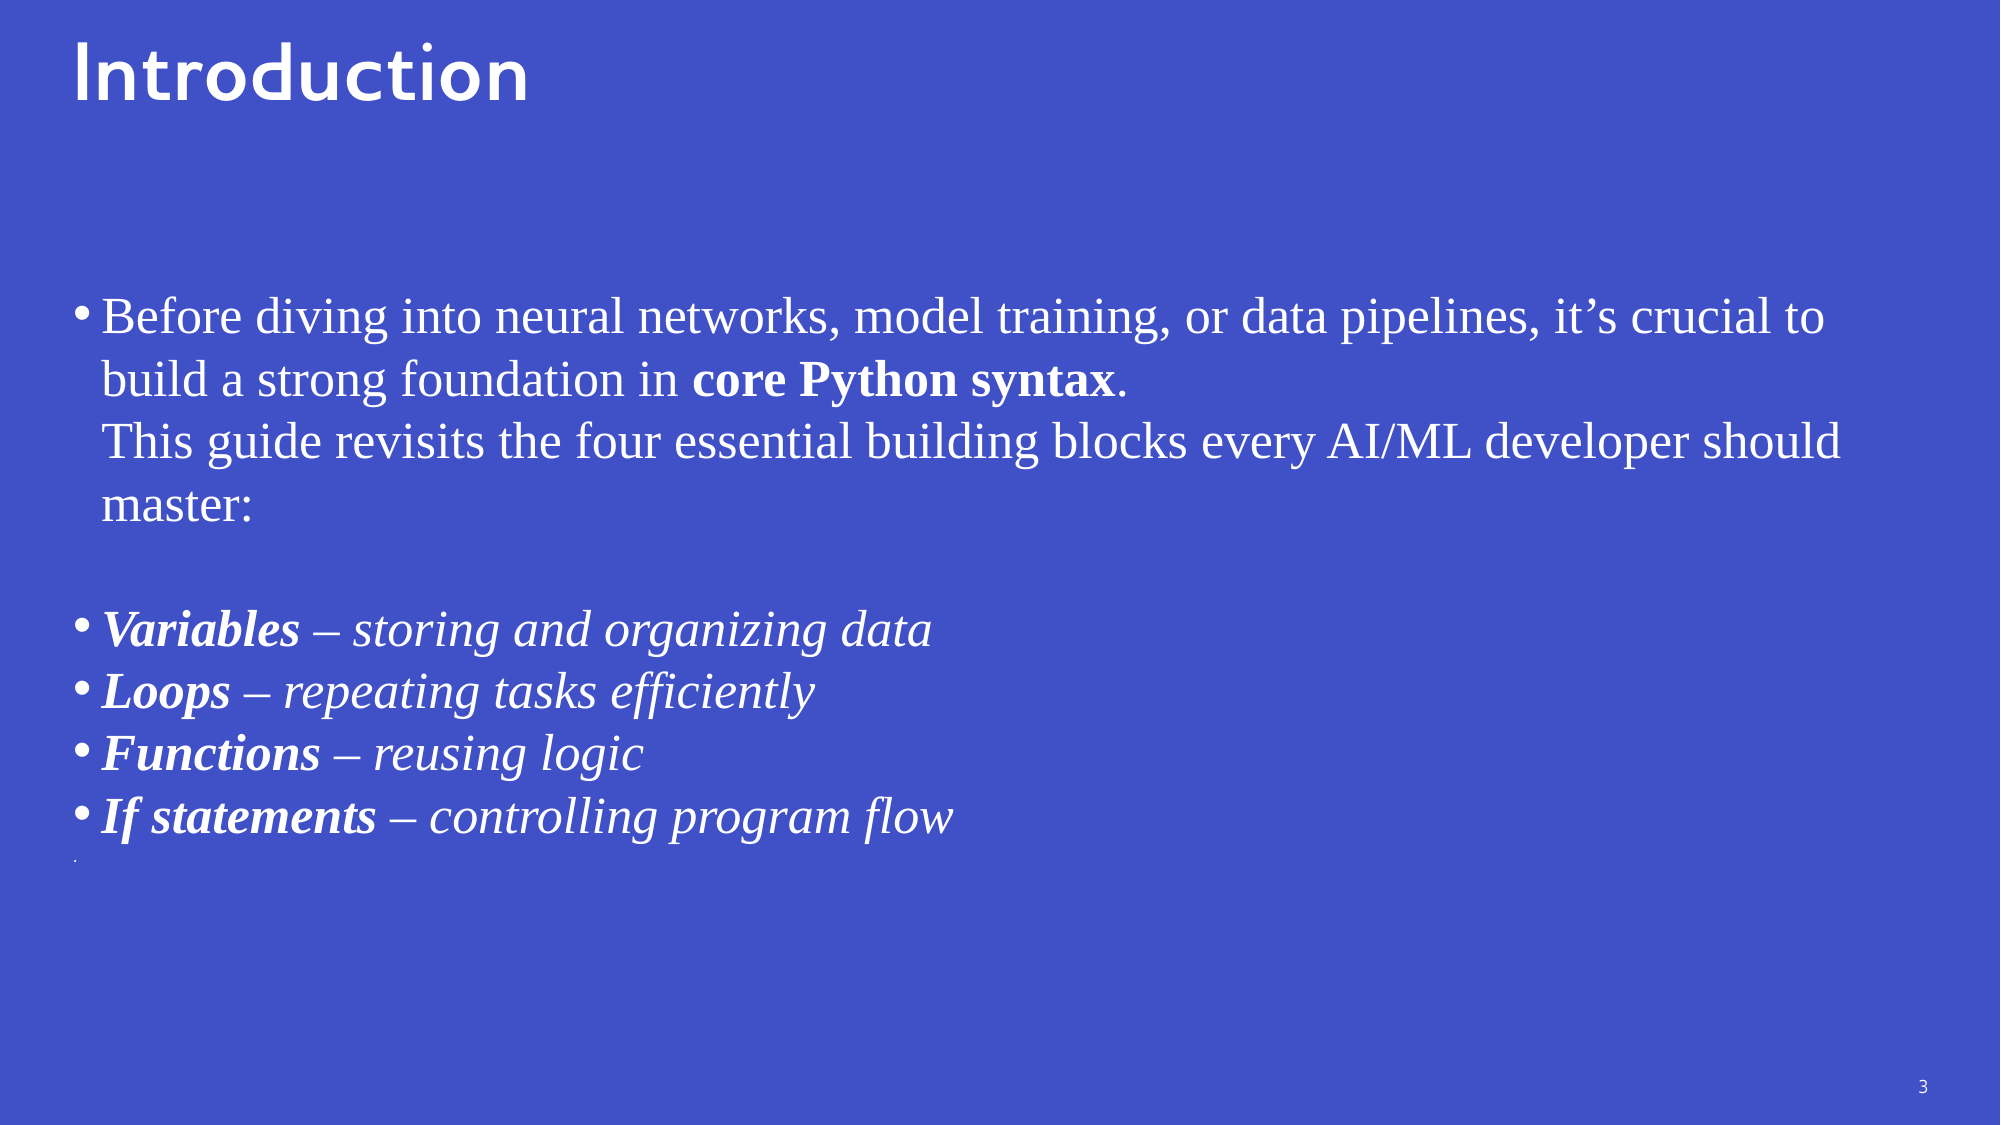

Introduction
Before diving into neural networks, model training, or data pipelines, it’s crucial to build a strong foundation in core Python syntax.
This guide revisits the four essential building blocks every AI/ML developer should master:

Variables – storing and organizing data
Loops – repeating tasks efficiently
Functions – reusing logic
If statements – controlling program flow
.
3